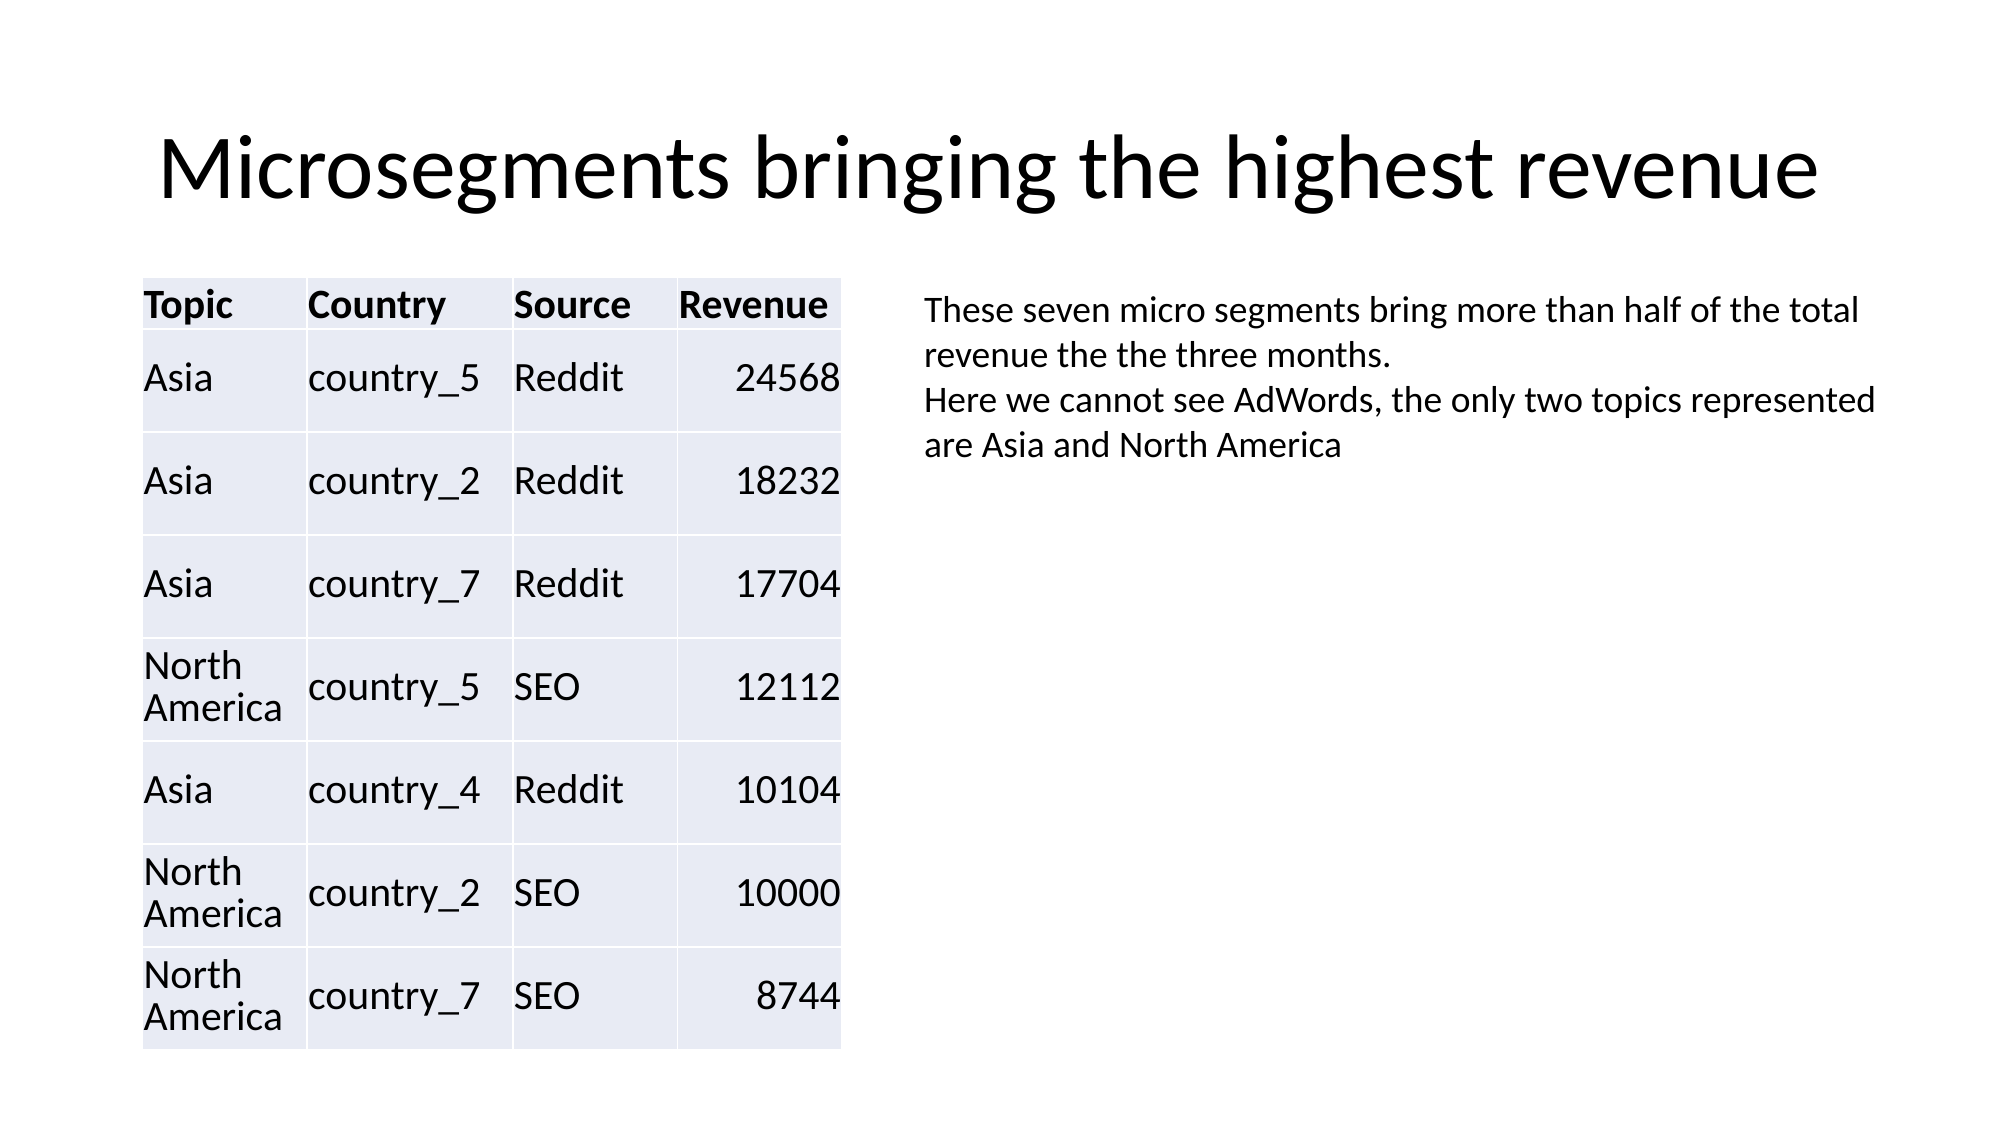

# Microsegments bringing the highest revenue
| Topic | Country | Source | Revenue |
| --- | --- | --- | --- |
| Asia | country\_5 | Reddit | 24568 |
| Asia | country\_2 | Reddit | 18232 |
| Asia | country\_7 | Reddit | 17704 |
| North America | country\_5 | SEO | 12112 |
| Asia | country\_4 | Reddit | 10104 |
| North America | country\_2 | SEO | 10000 |
| North America | country\_7 | SEO | 8744 |
These seven micro segments bring more than half of the total revenue the the three months.
Here we cannot see AdWords, the only two topics represented are Asia and North America